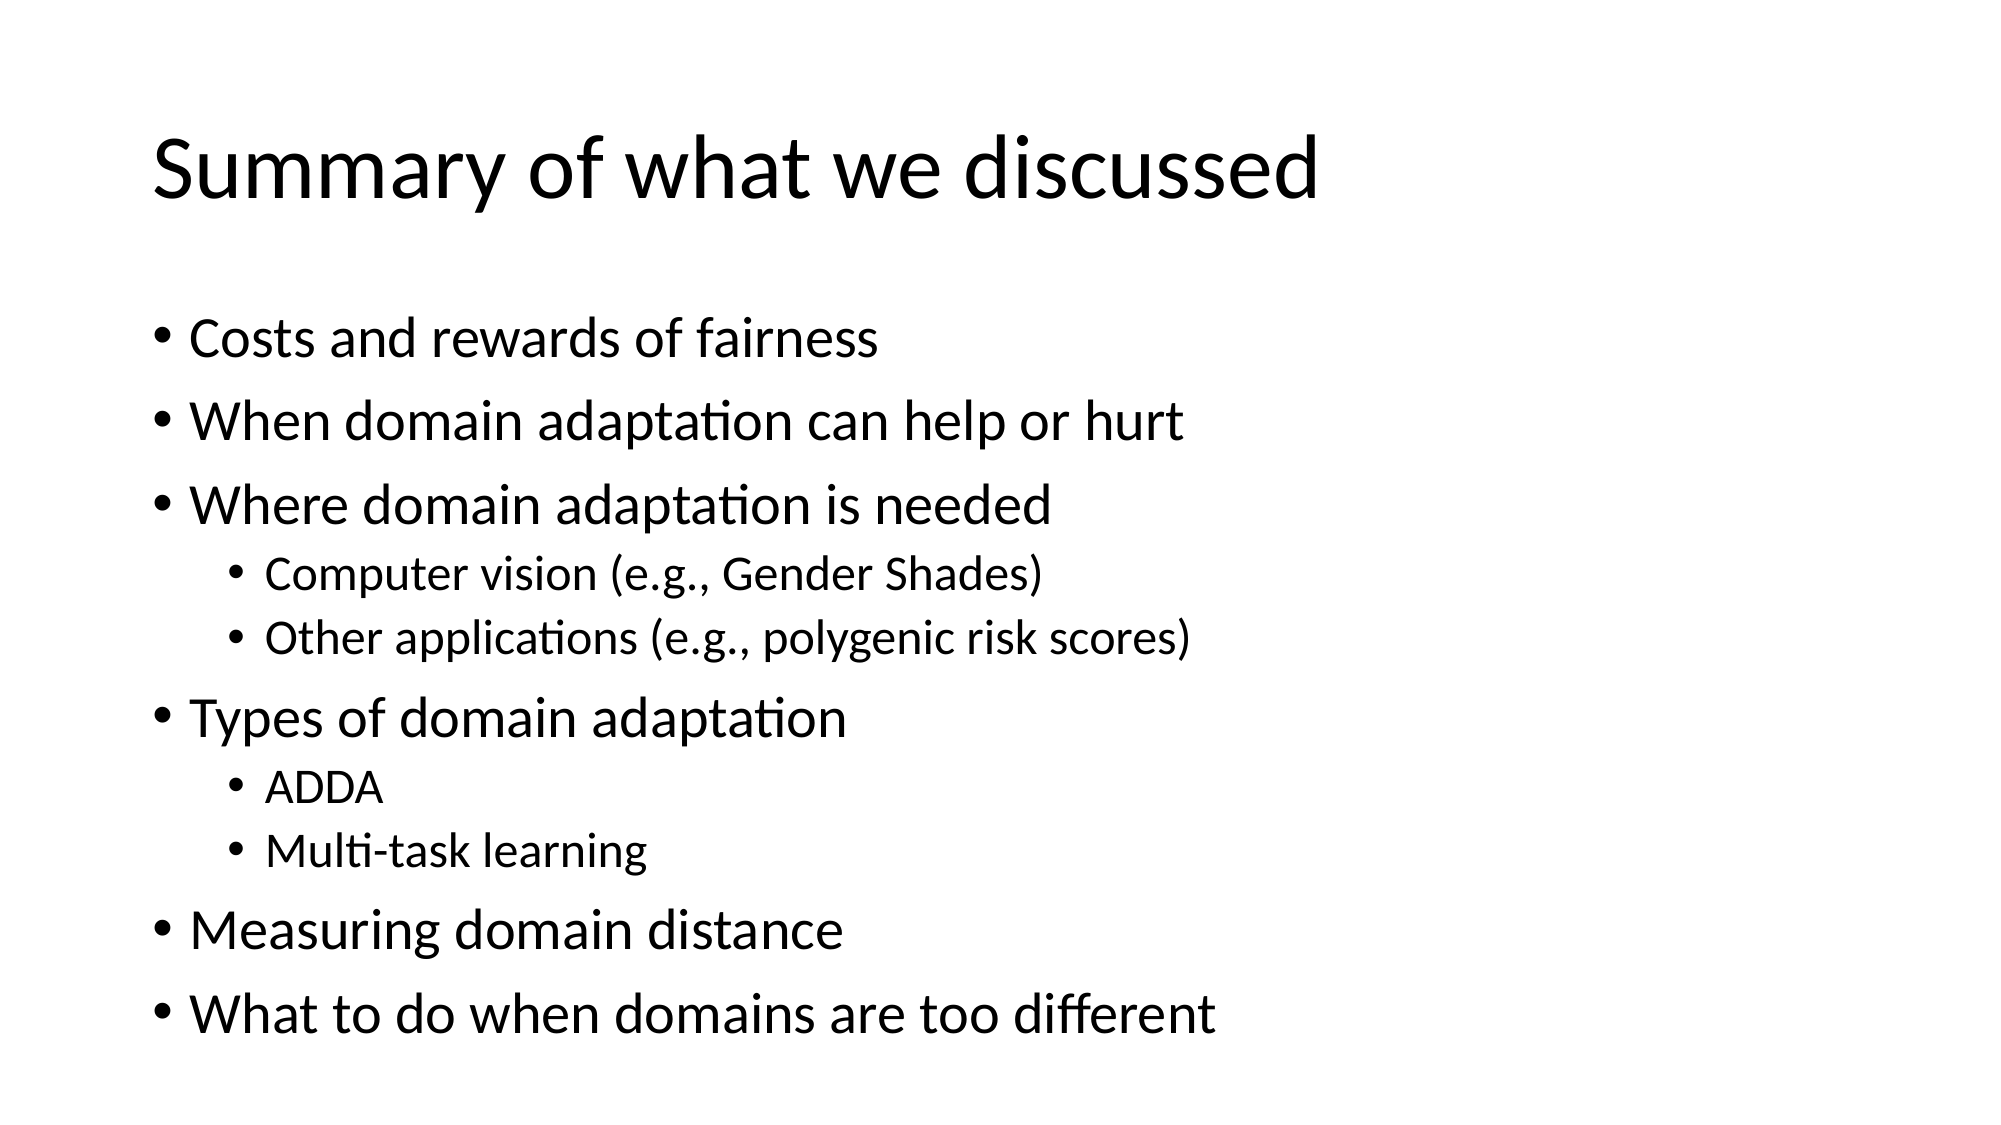

# Summary of what we discussed
Costs and rewards of fairness
When domain adaptation can help or hurt
Where domain adaptation is needed
Computer vision (e.g., Gender Shades)
Other applications (e.g., polygenic risk scores)
Types of domain adaptation
ADDA
Multi-task learning
Measuring domain distance
What to do when domains are too different